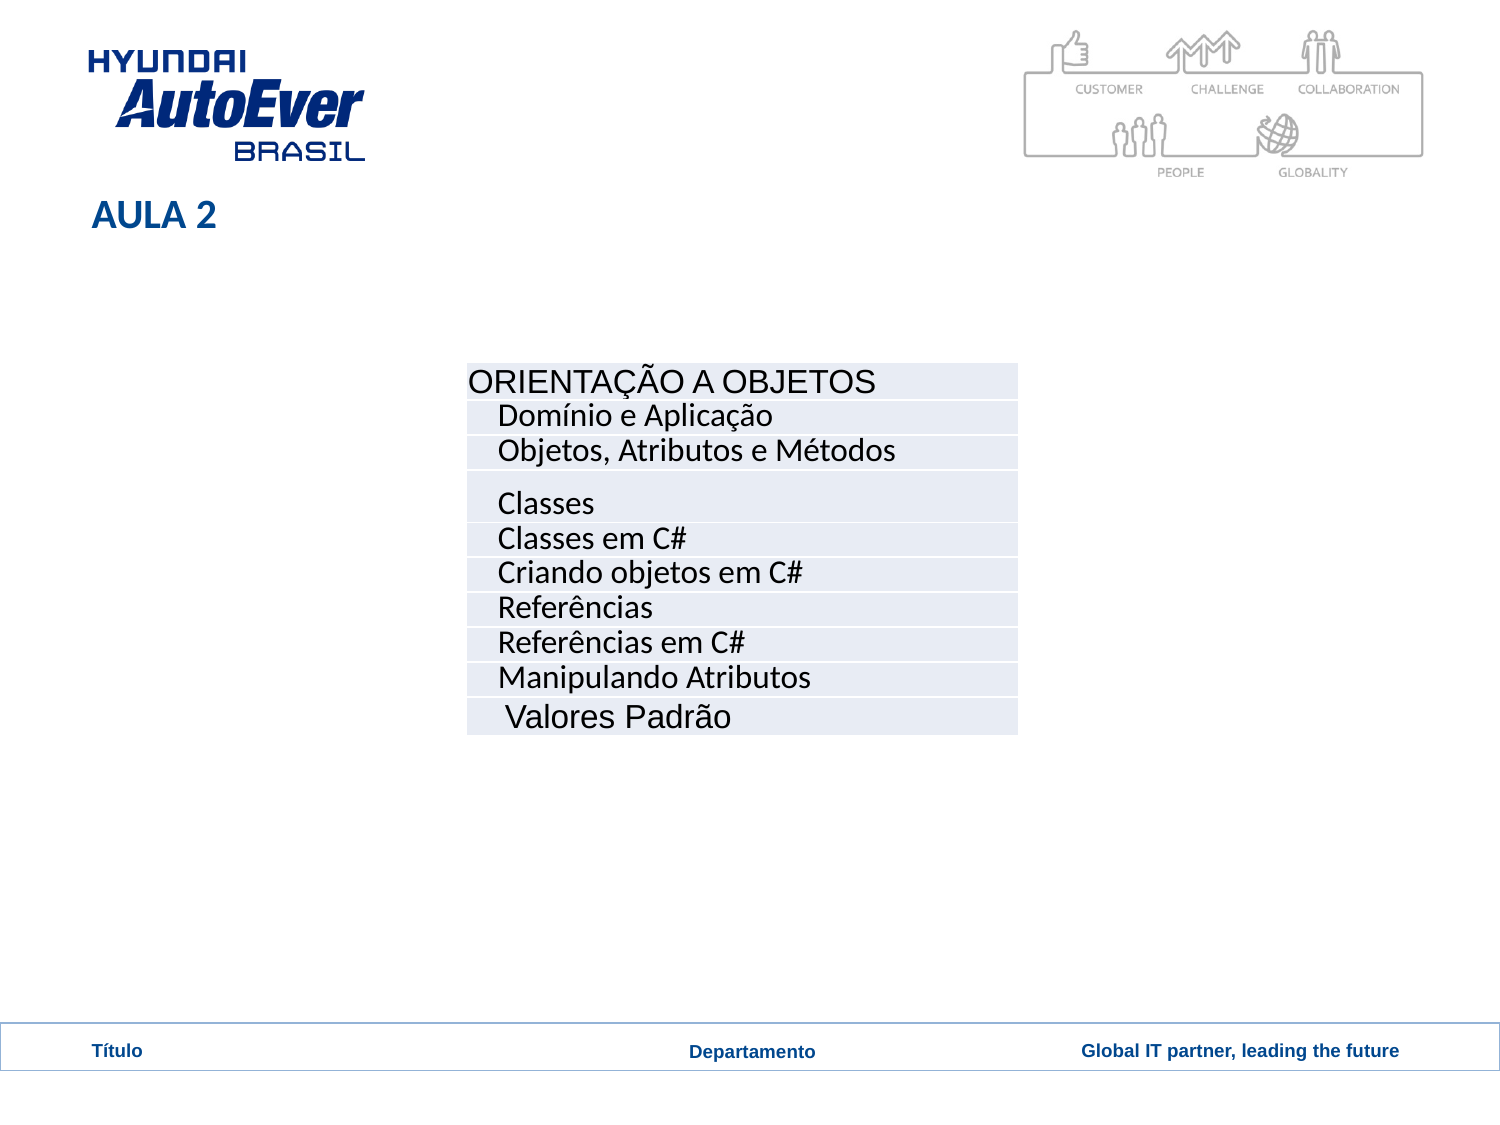

# AULA 2

| ORIENTAÇÃO A OBJETOS |
| --- |
| Domínio e Aplicação |
| Objetos, Atributos e Métodos |
| Classes |
| Classes em C# |
| Criando objetos em C# |
| Referências |
| Referências em C# |
| Manipulando Atributos |
| Valores Padrão |